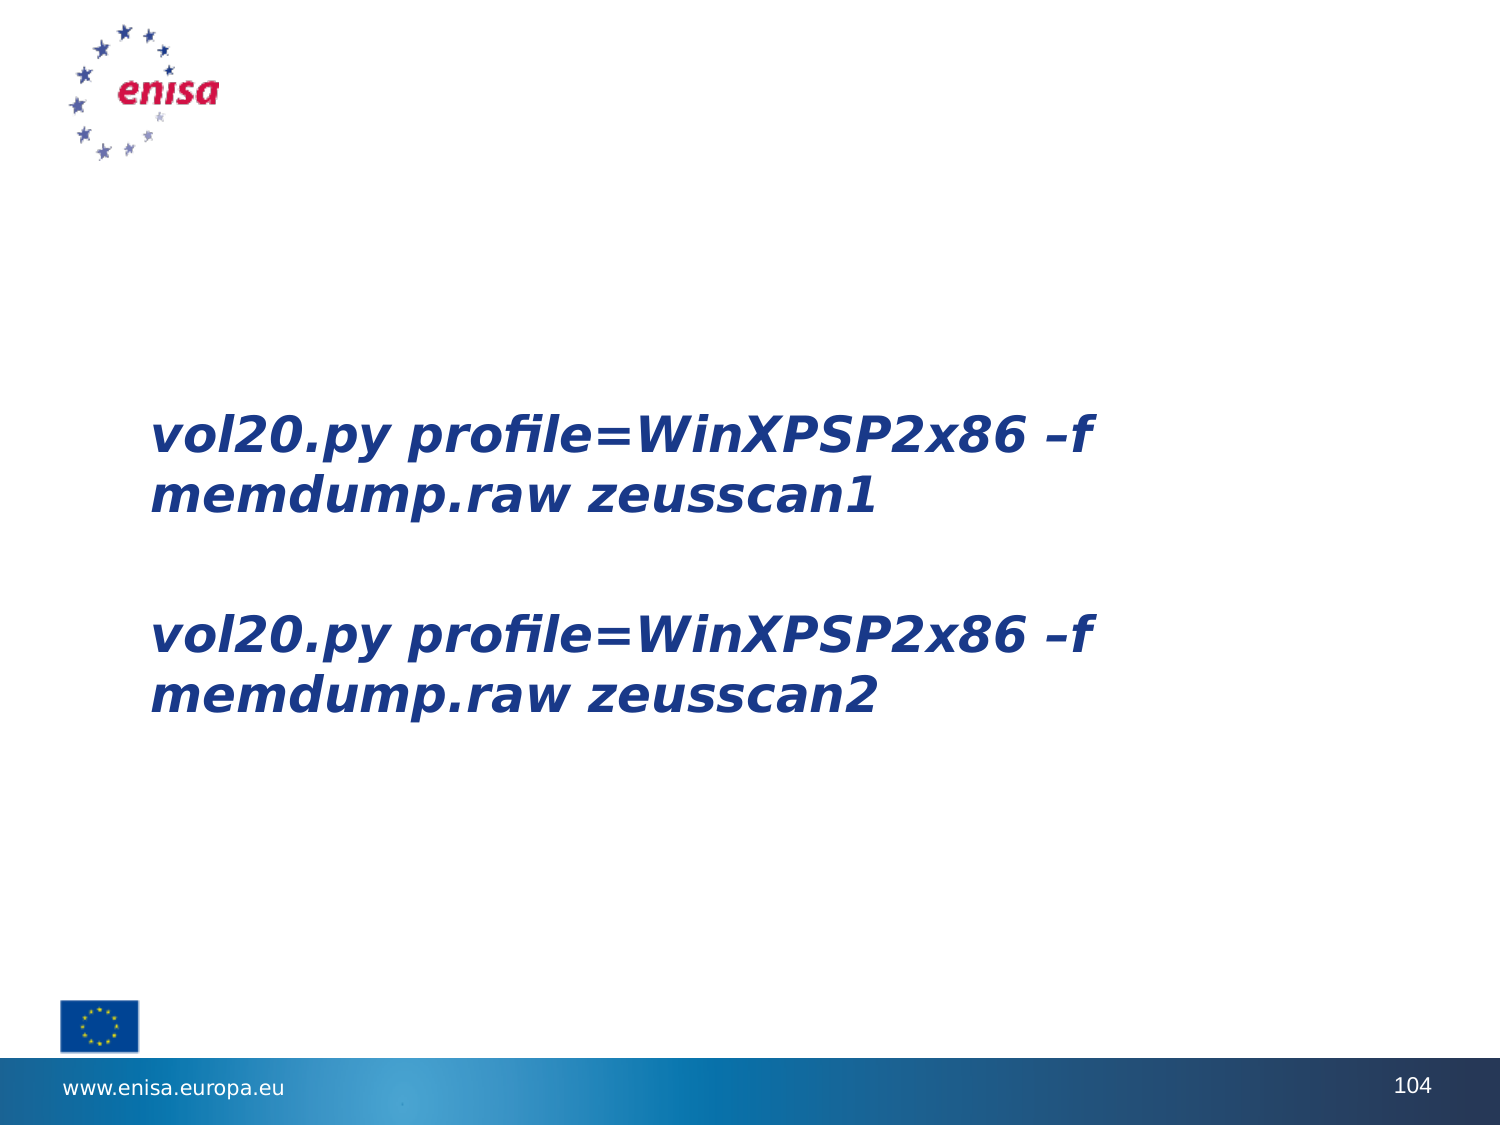

#

vol20.py profile=WinXPSP2x86 –f memdump.raw zeusscan1

vol20.py profile=WinXPSP2x86 –f memdump.raw zeusscan2